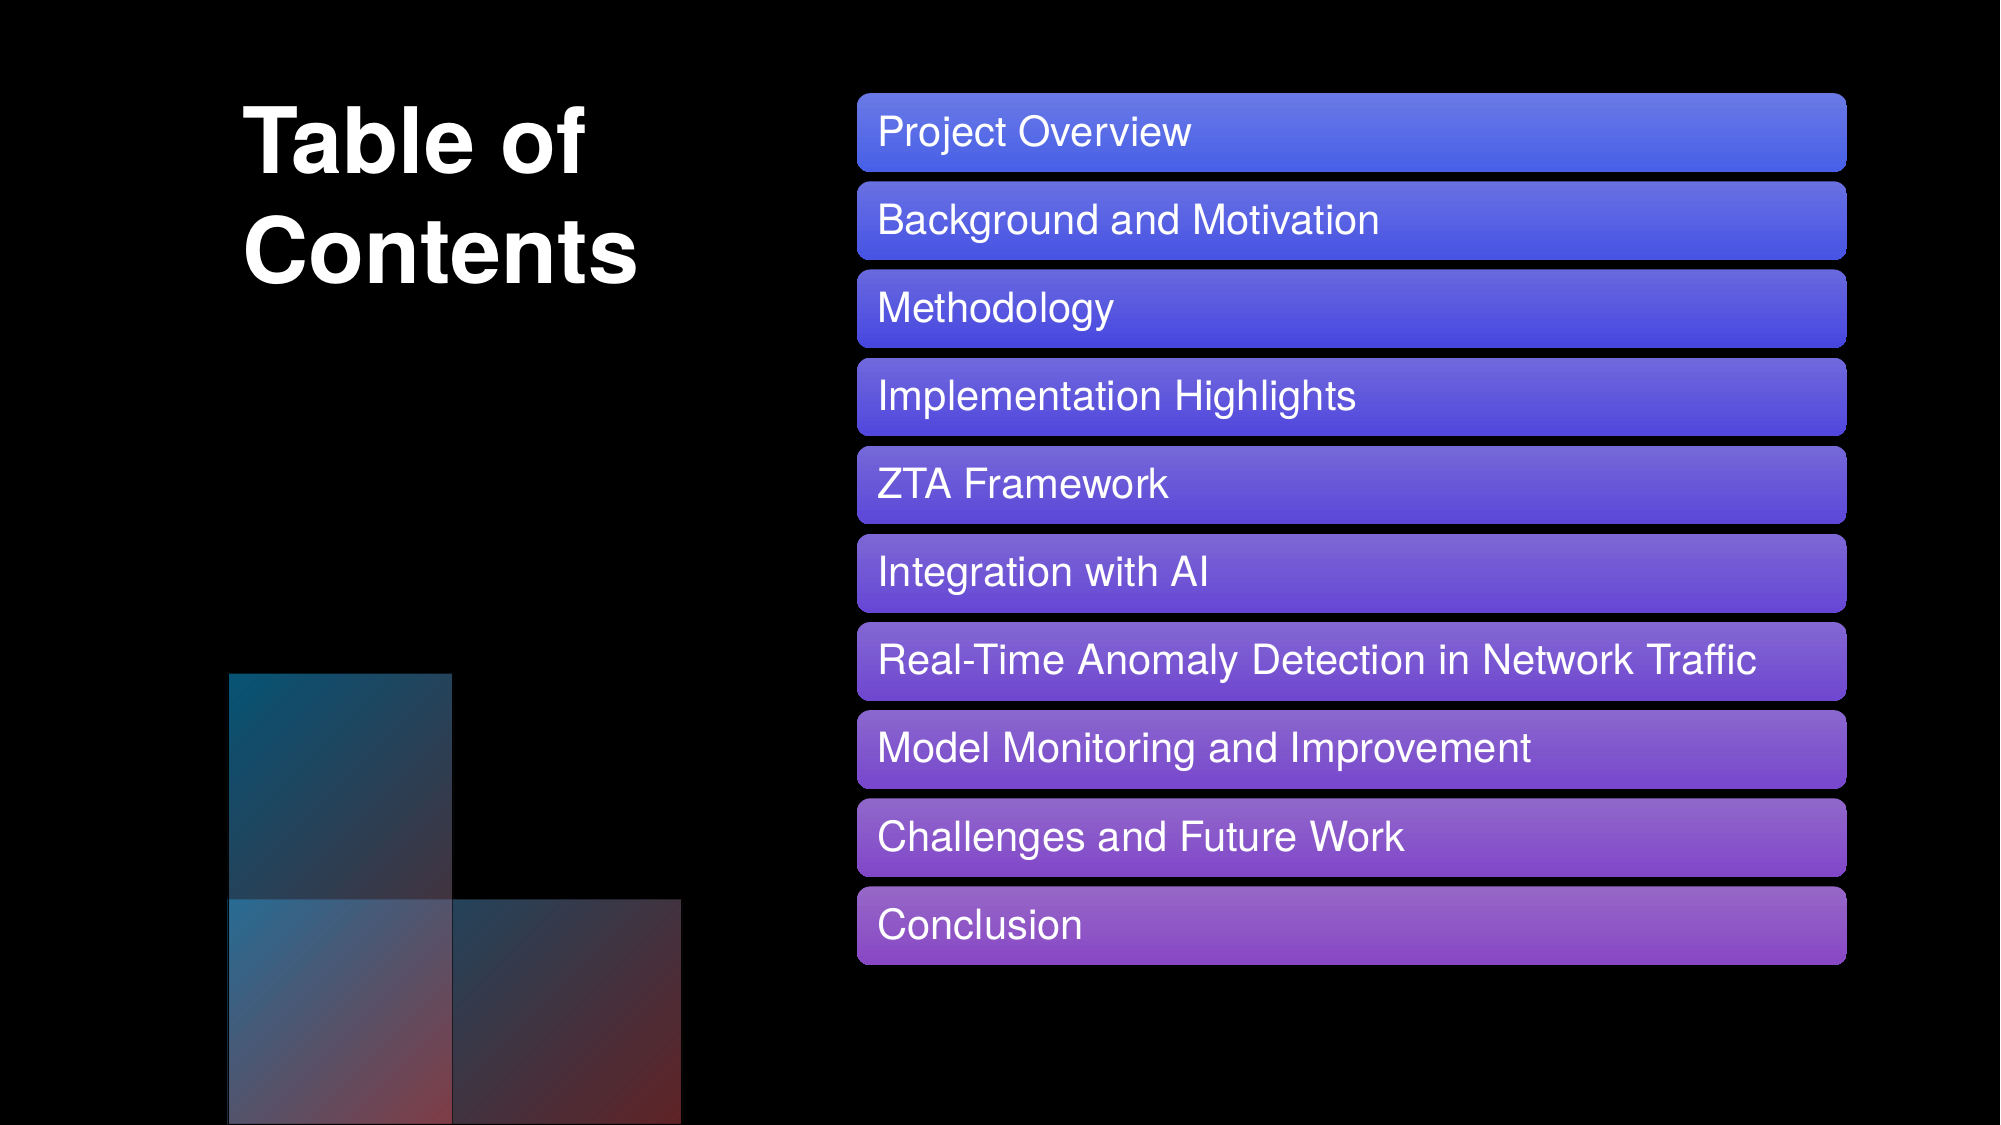

Project Overview
Background and Motivation
Methodology
Implementation Highlights
ZTA Framework
Integration with AI
Real-Time Anomaly Detection in Network Traffic
Model Monitoring and Improvement
Challenges and Future Work
Conclusion
# Table of Contents